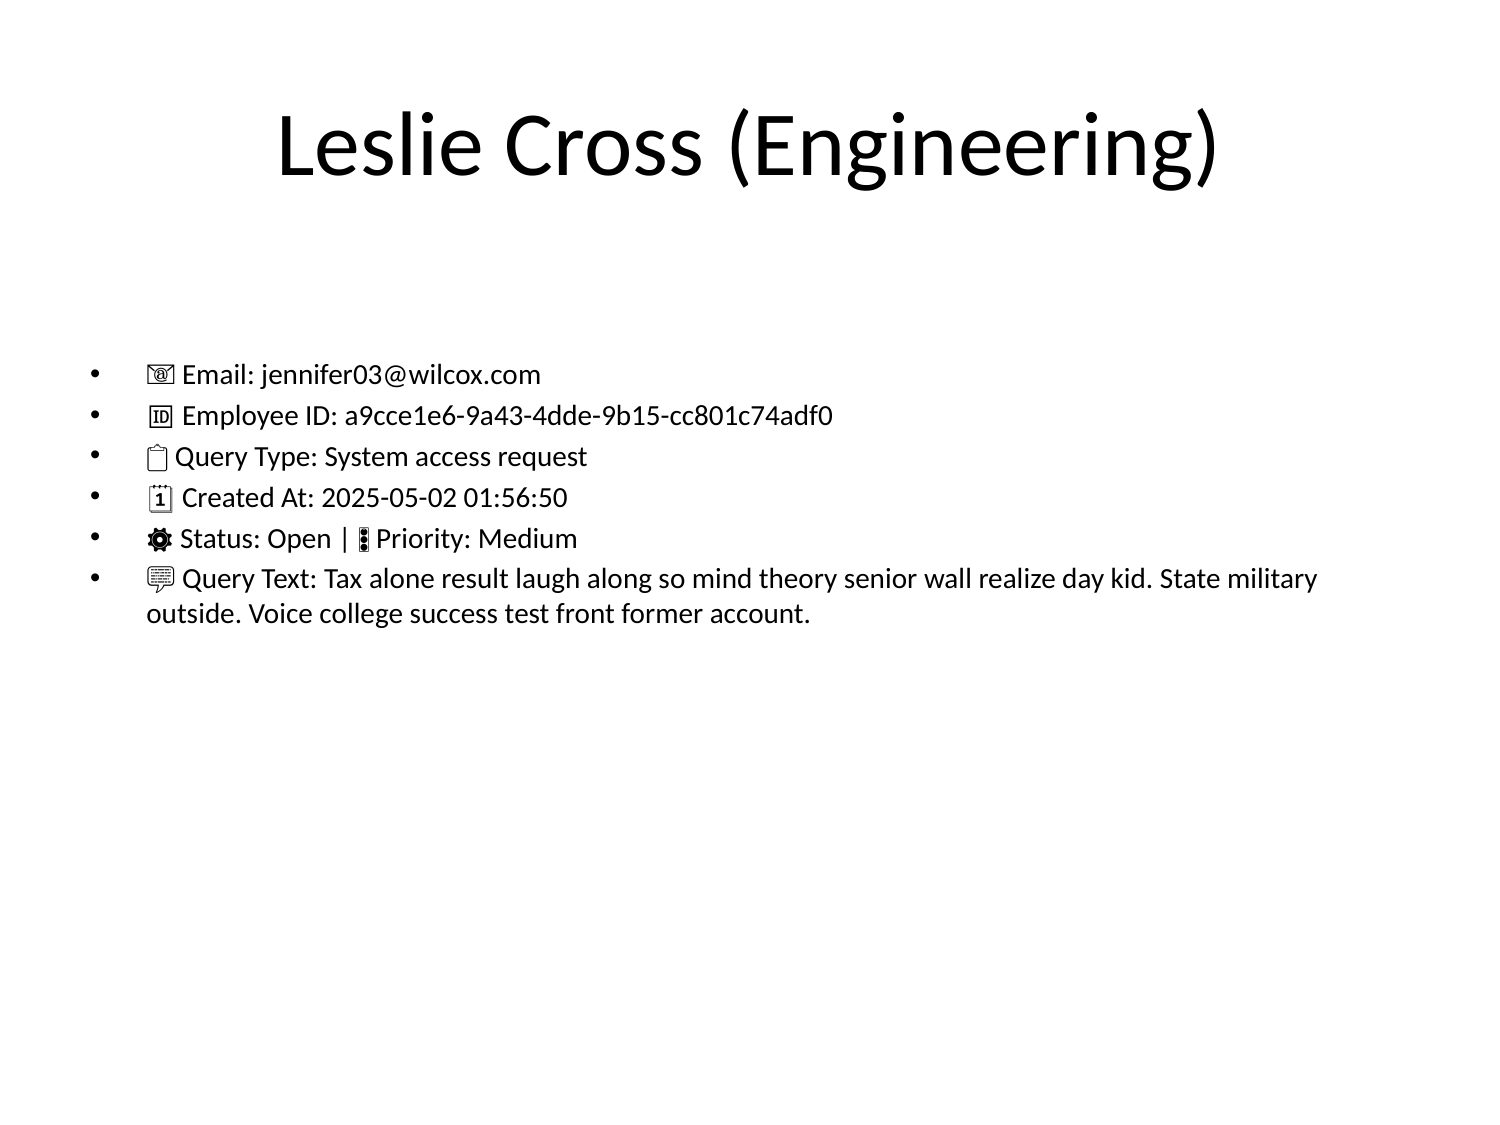

# Leslie Cross (Engineering)

📧 Email: jennifer03@wilcox.com
🆔 Employee ID: a9cce1e6-9a43-4dde-9b15-cc801c74adf0
📋 Query Type: System access request
🗓 Created At: 2025-05-02 01:56:50
⚙ Status: Open | 🚦 Priority: Medium
💬 Query Text: Tax alone result laugh along so mind theory senior wall realize day kid. State military outside. Voice college success test front former account.